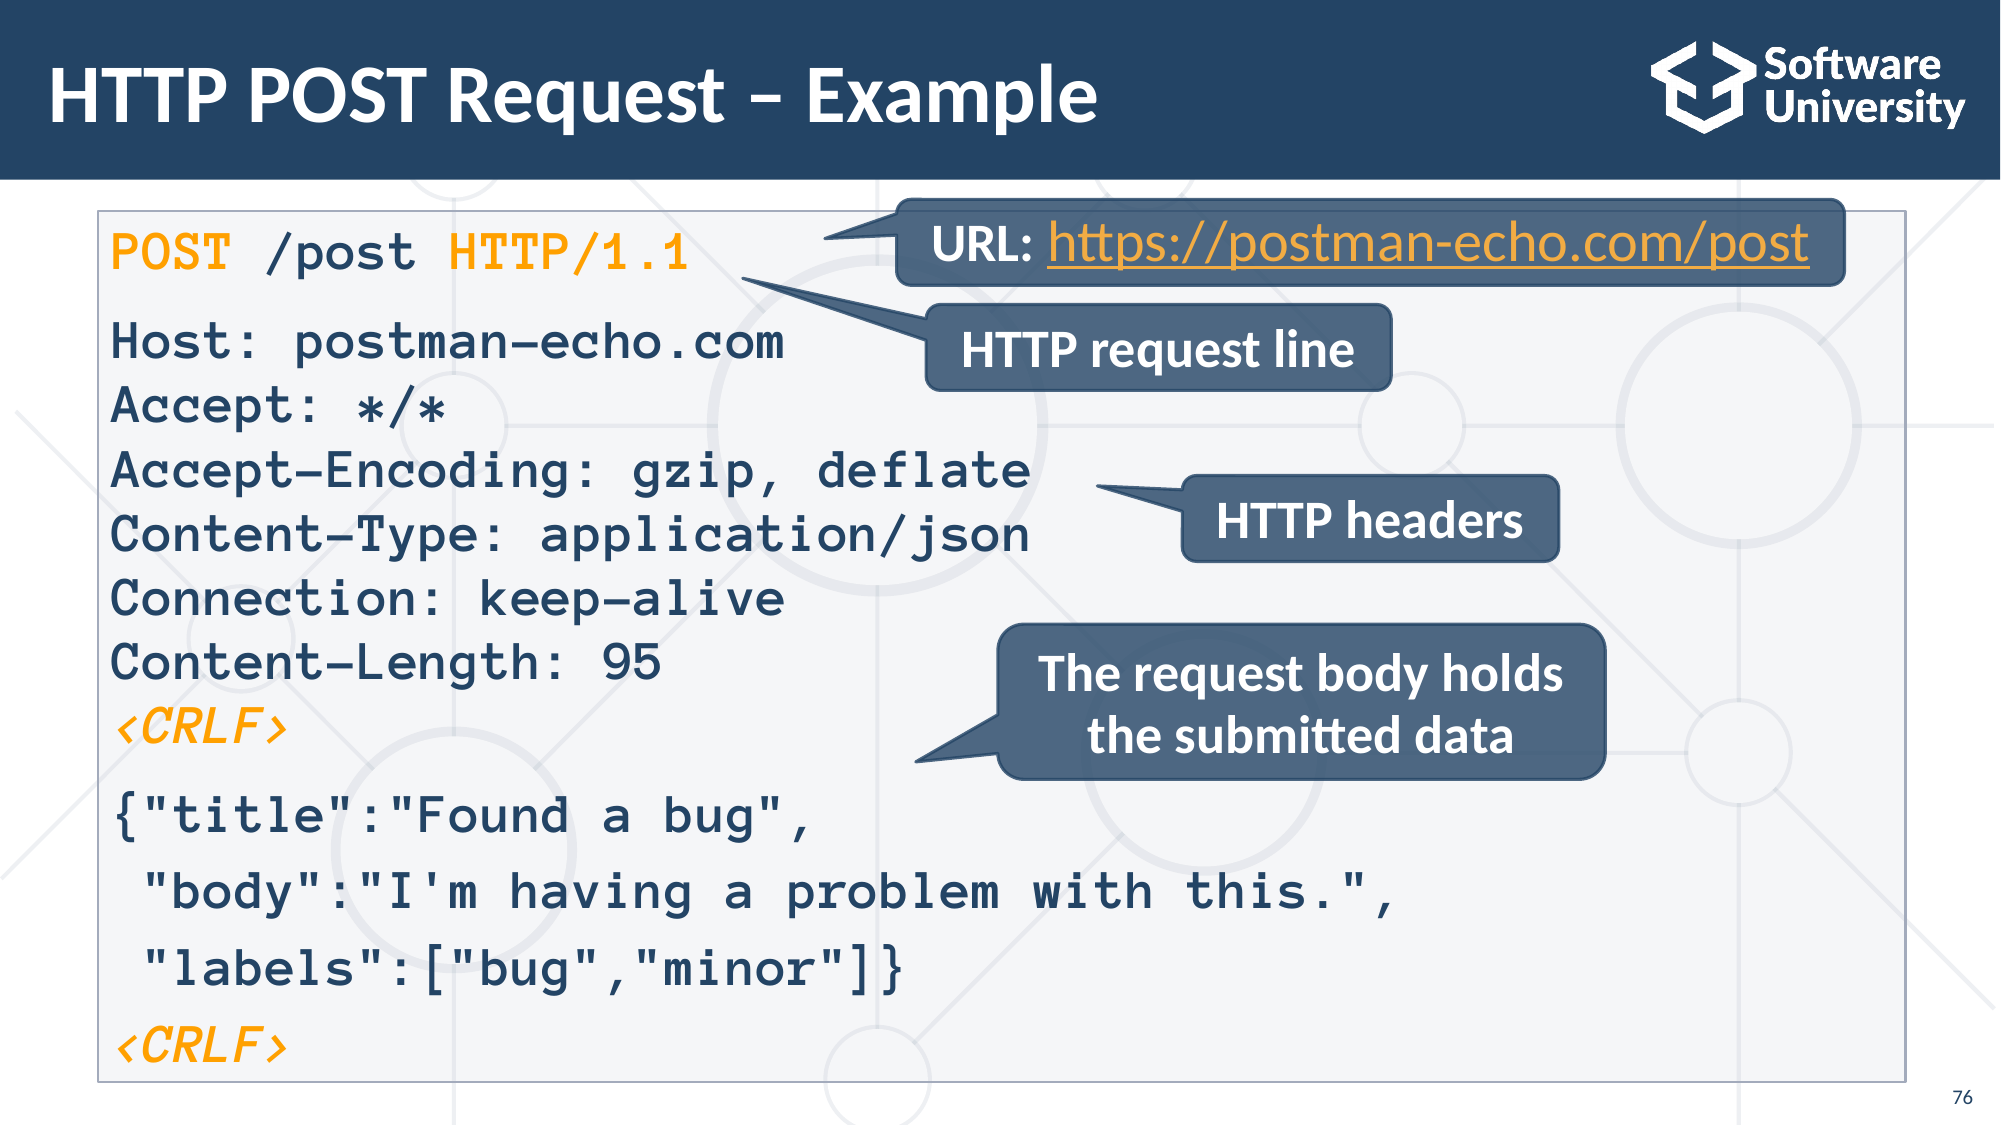

# HTTP POST Request – Example
URL: https://postman-echo.com/post
POST /post HTTP/1.1
Host: postman-echo.com
Accept: */*
Accept-Encoding: gzip, deflate
Content-Type: application/json
Connection: keep-alive
Content-Length: 95
<CRLF>
{"title":"Found a bug",
 "body":"I'm having a problem with this.",
 "labels":["bug","minor"]}
<CRLF>
HTTP request line
HTTP headers
The request body holds the submitted data
76